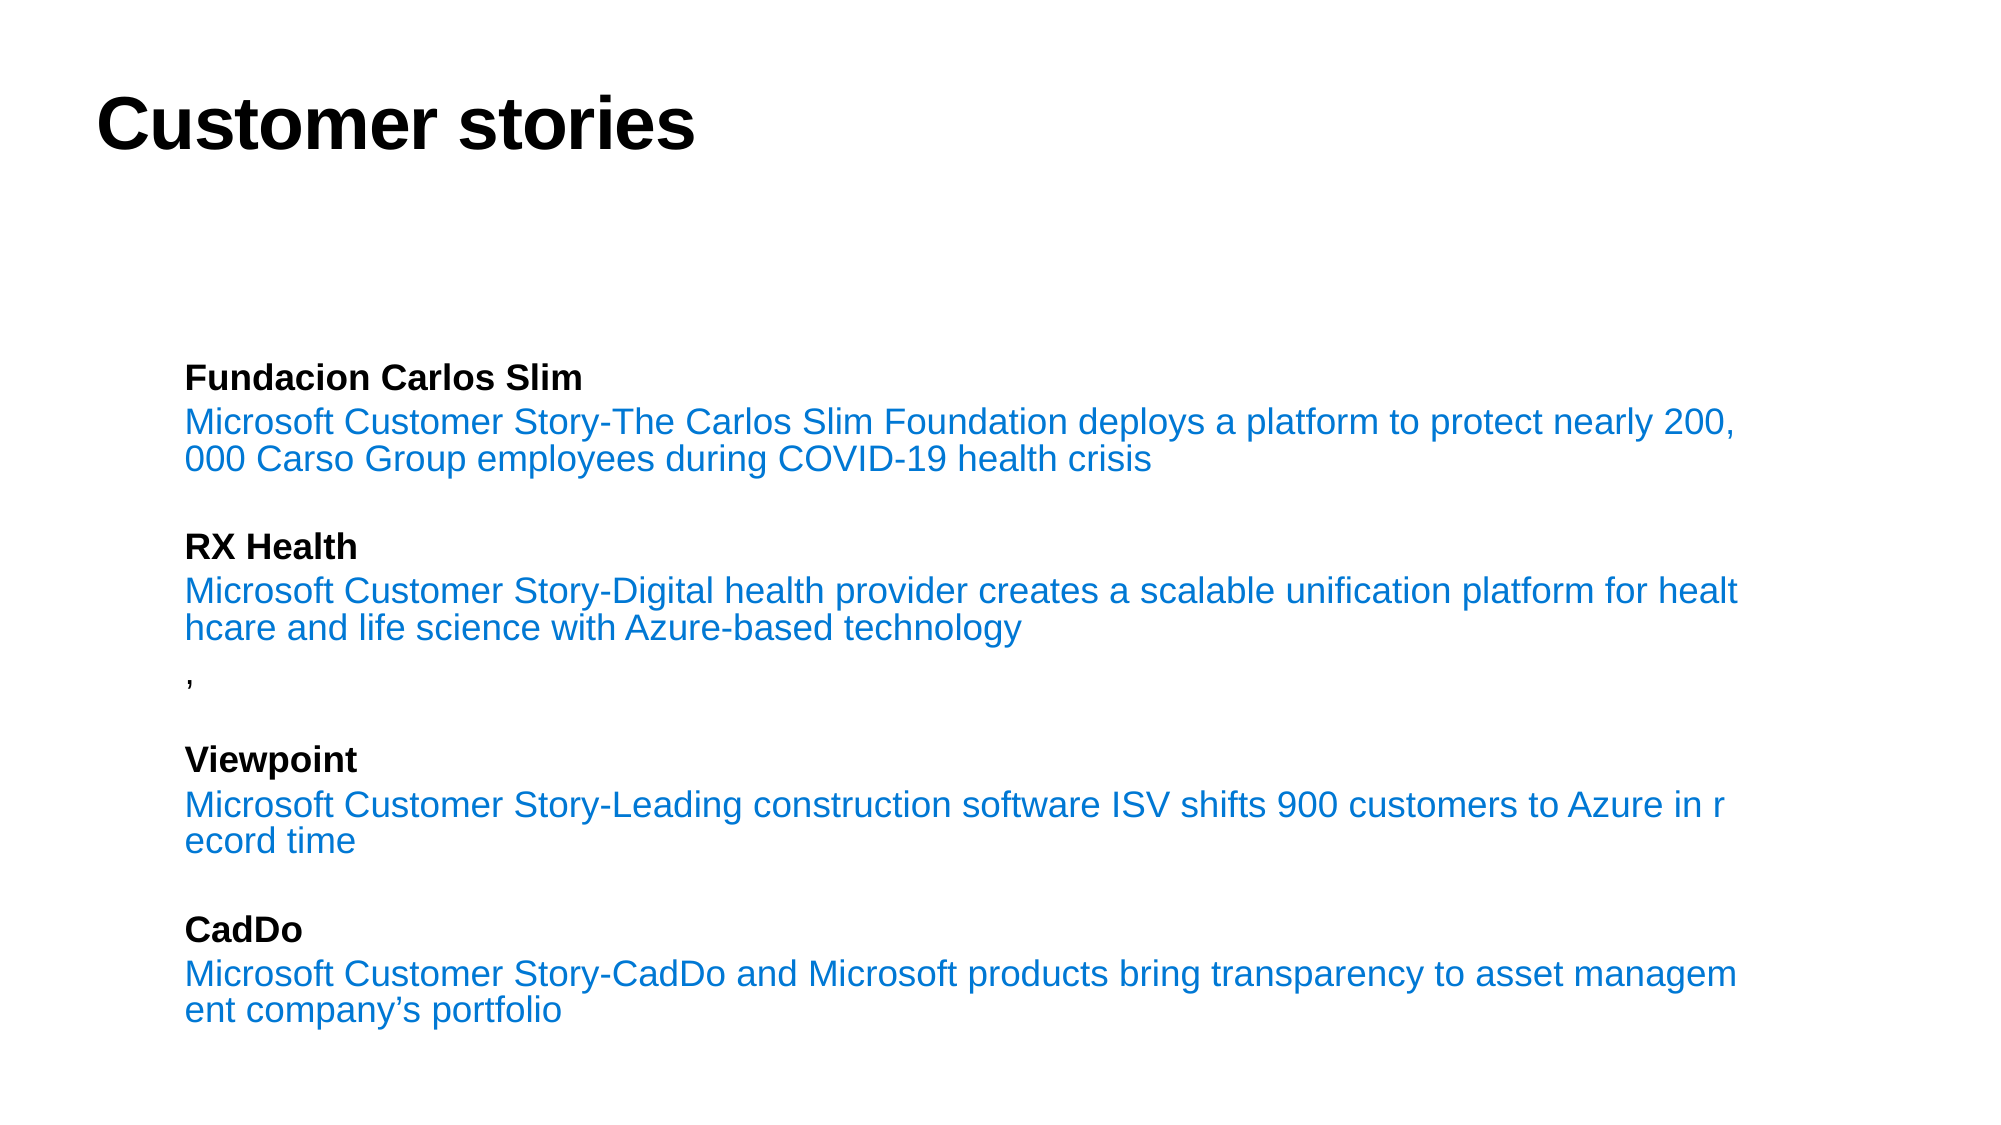

# Customer stories
Fundacion Carlos Slim Microsoft Customer Story-The Carlos Slim Foundation deploys a platform to protect nearly 200,000 Carso Group employees during COVID-19 health crisis

RX Health Microsoft Customer Story-Digital health provider creates a scalable unification platform for healthcare and life science with Azure-based technology,

Viewpoint Microsoft Customer Story-Leading construction software ISV shifts 900 customers to Azure in record time

CadDo Microsoft Customer Story-CadDo and Microsoft products bring transparency to asset management company’s portfolio